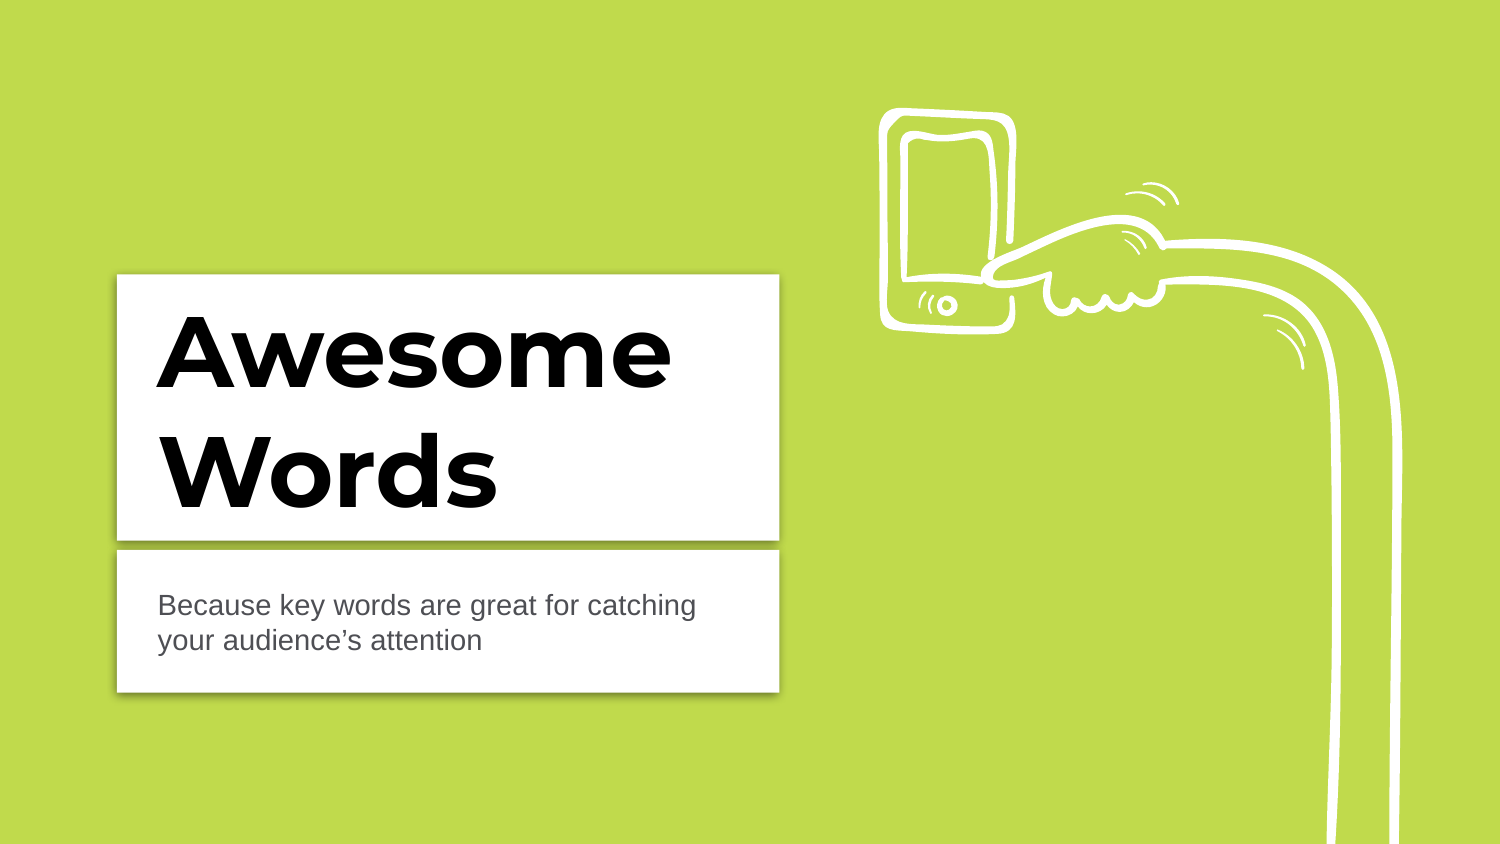

# Awesome Words

Because key words are great for catching your audience’s attention